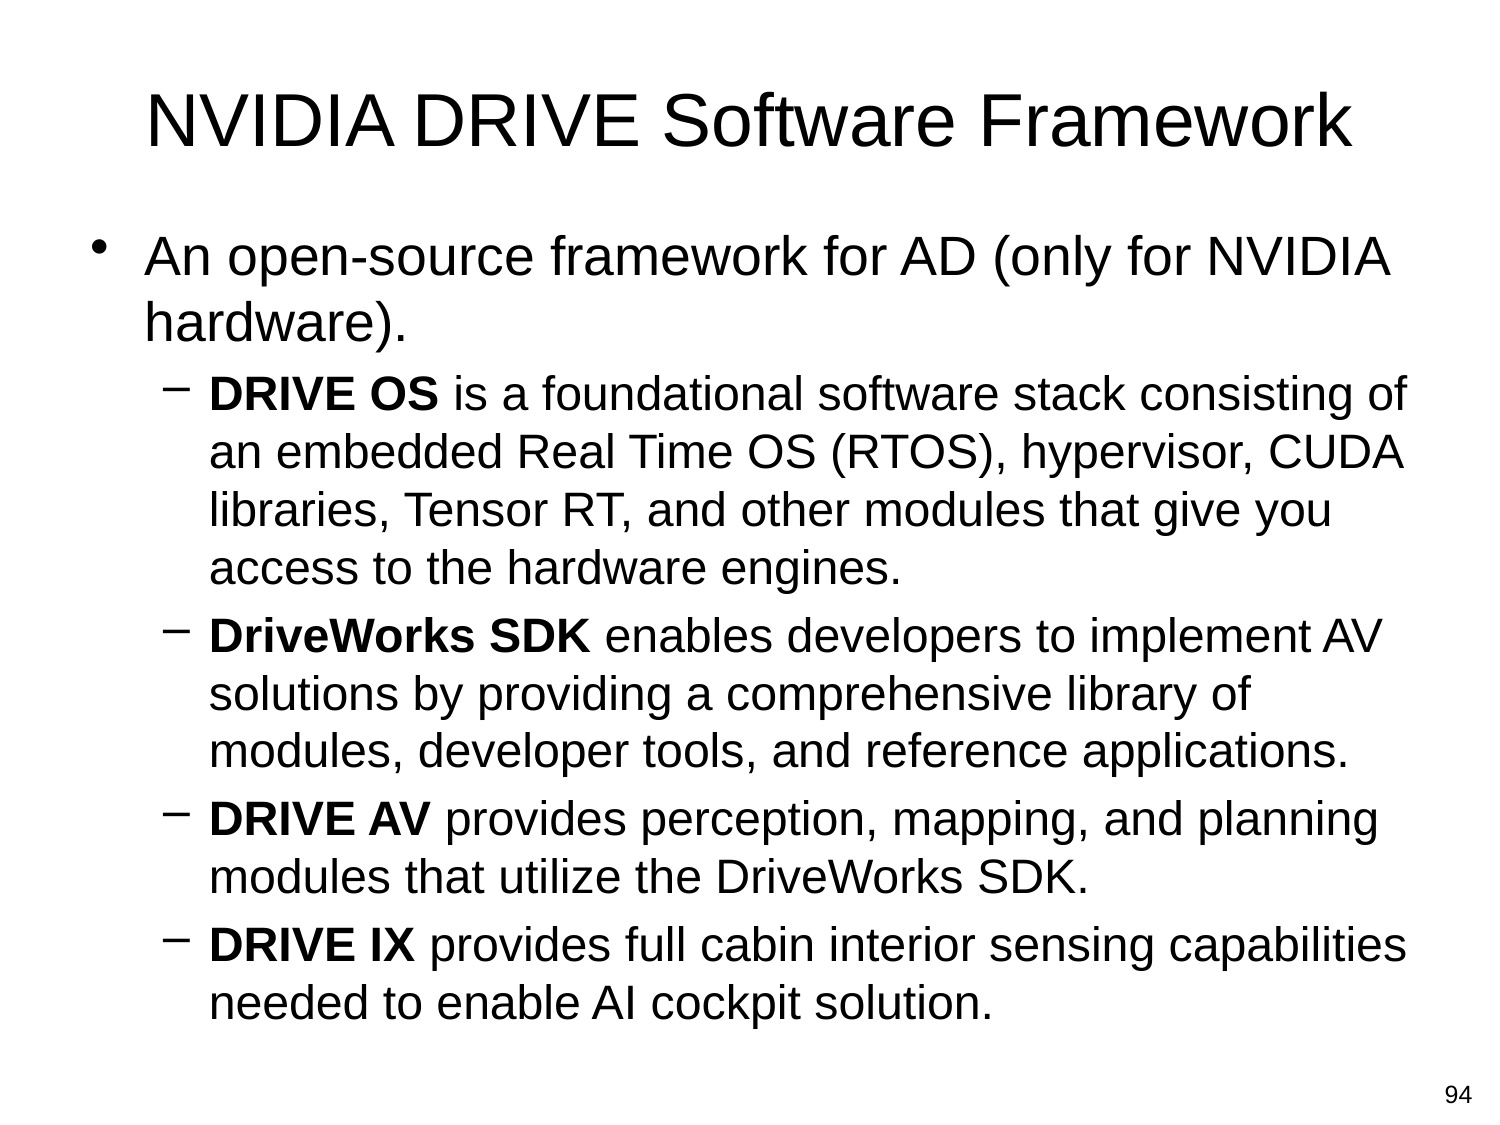

# NVIDIA DRIVE Software Framework
An open-source framework for AD (only for NVIDIA hardware).
DRIVE OS is a foundational software stack consisting of an embedded Real Time OS (RTOS), hypervisor, CUDA libraries, Tensor RT, and other modules that give you access to the hardware engines.
DriveWorks SDK enables developers to implement AV solutions by providing a comprehensive library of modules, developer tools, and reference applications.
DRIVE AV provides perception, mapping, and planning modules that utilize the DriveWorks SDK.
DRIVE IX provides full cabin interior sensing capabilities needed to enable AI cockpit solution.

94